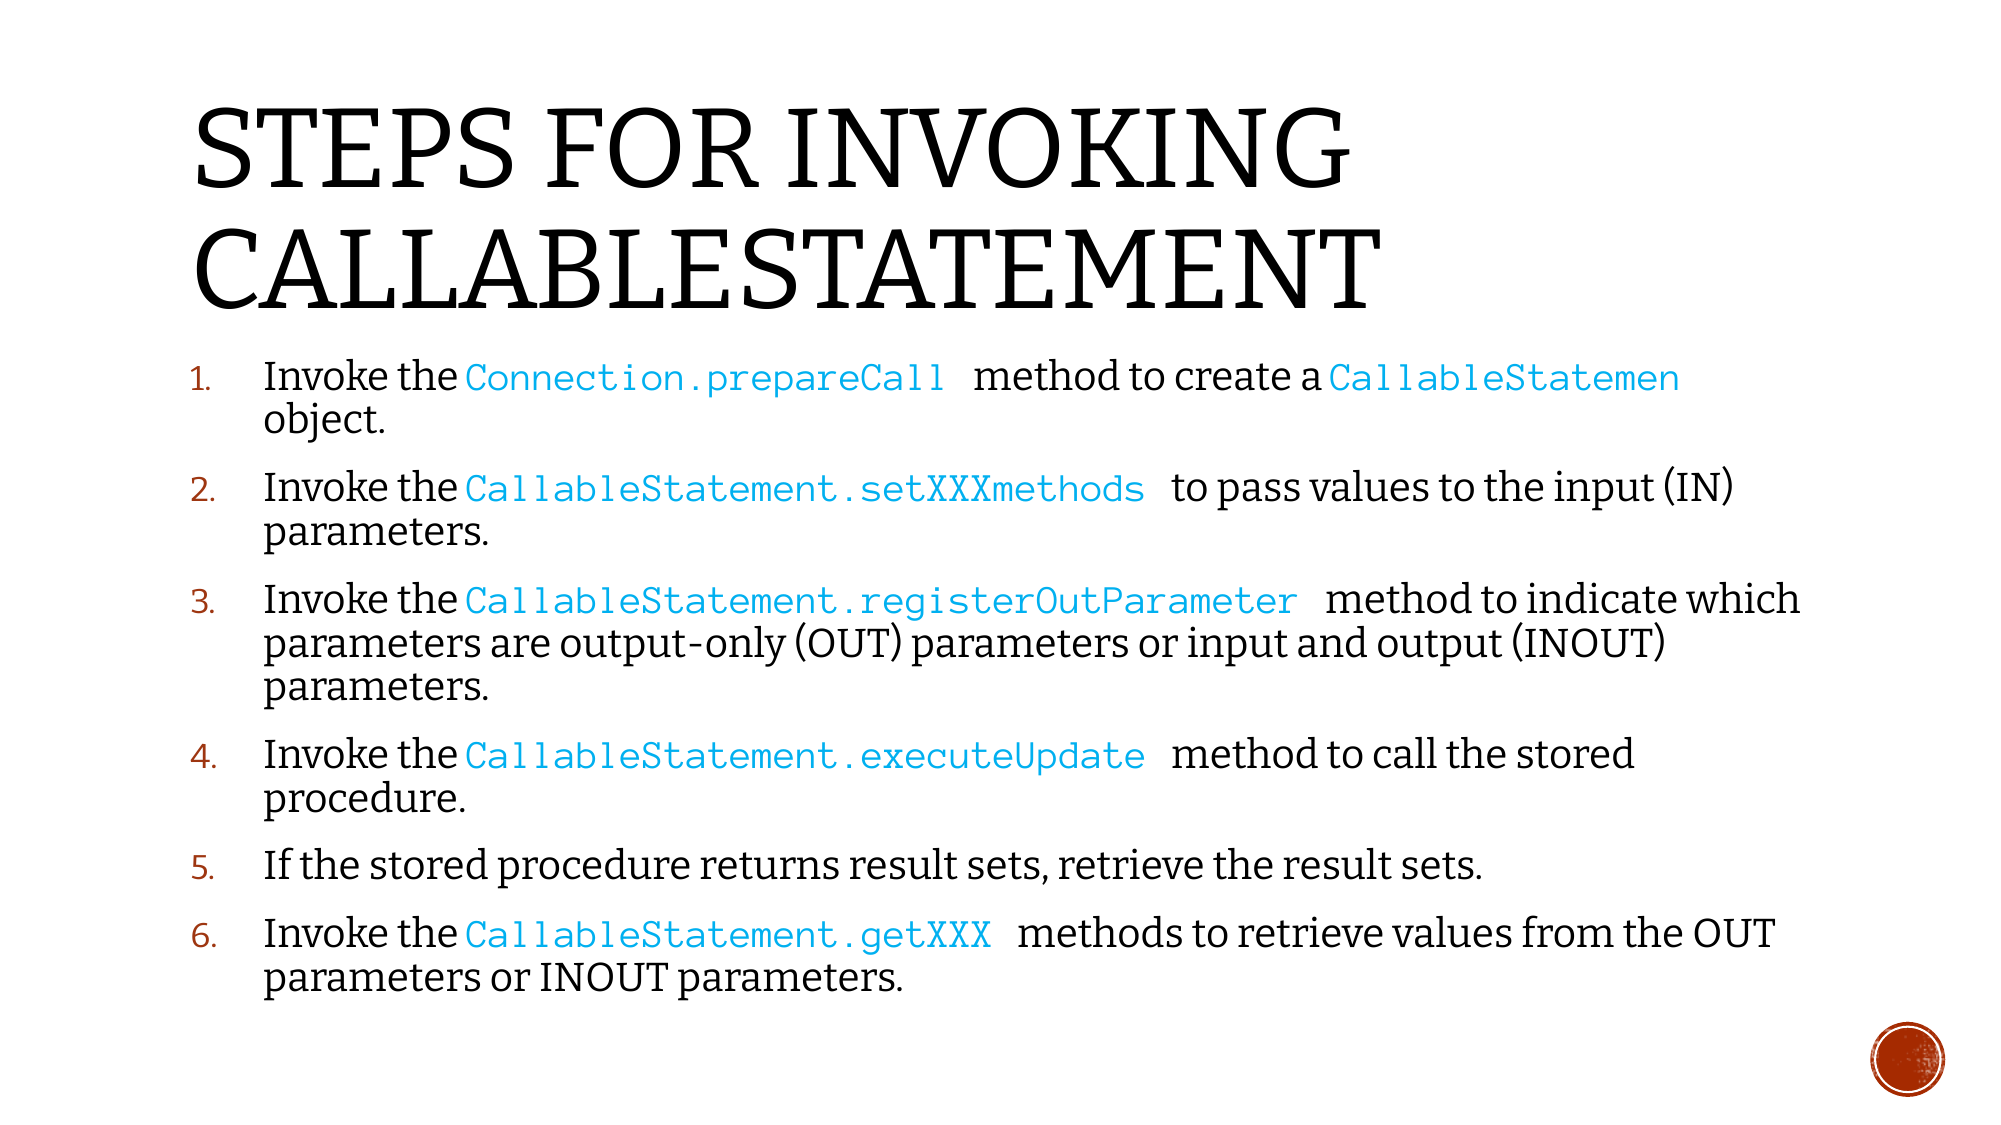

# Steps for invoking CallableStatement
Invoke the Connection.prepareCall method to create a CallableStatemen object.
Invoke the CallableStatement.setXXXmethods to pass values to the input (IN) parameters.
Invoke the CallableStatement.registerOutParameter method to indicate which parameters are output-only (OUT) parameters or input and output (INOUT) parameters.
Invoke the CallableStatement.executeUpdate method to call the stored procedure.
If the stored procedure returns result sets, retrieve the result sets.
Invoke the CallableStatement.getXXX methods to retrieve values from the OUT parameters or INOUT parameters.